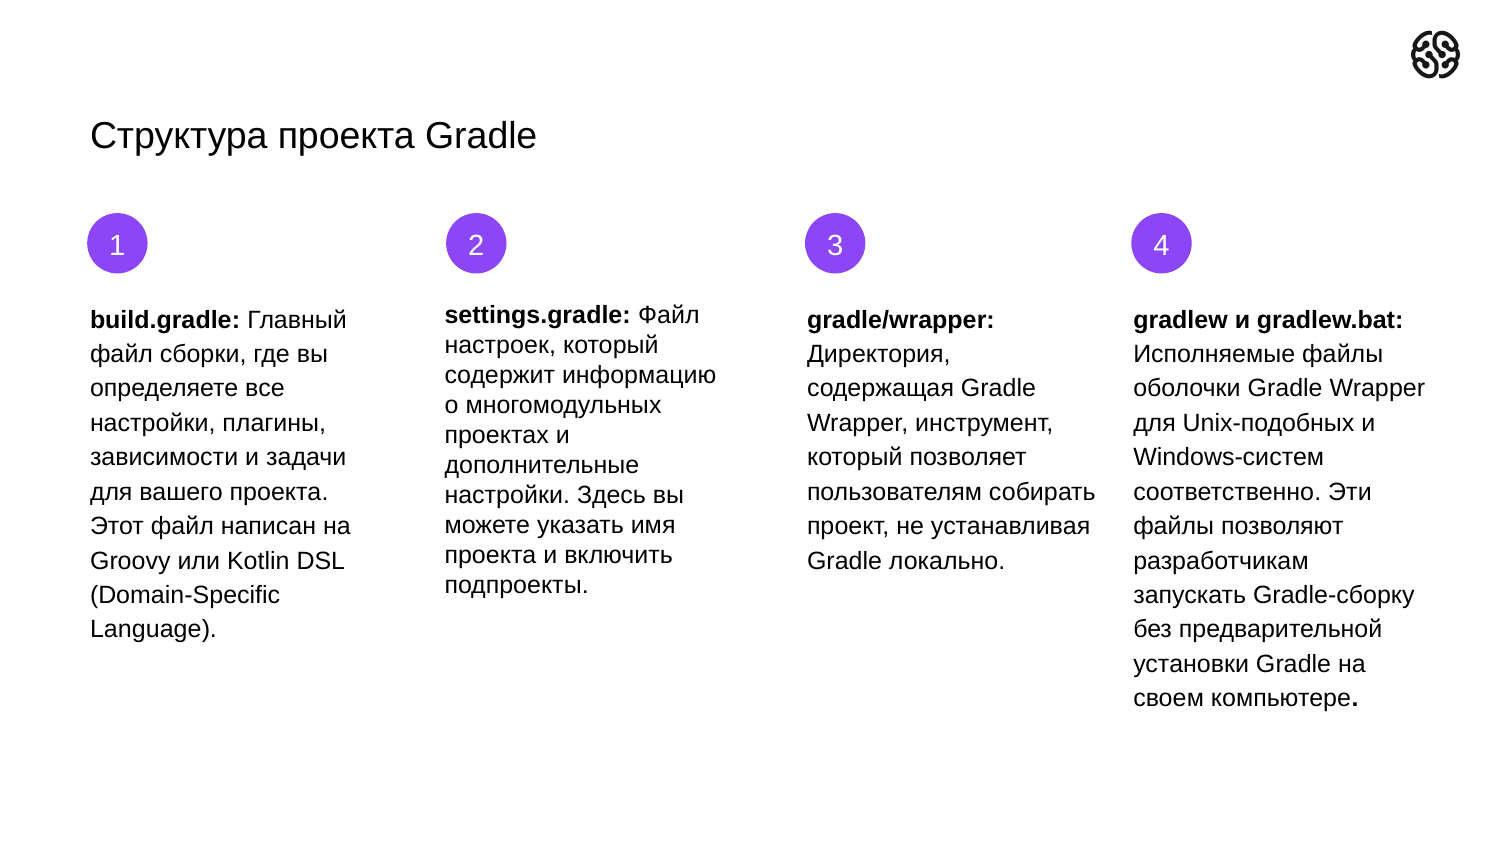

# Структура проекта Gradle
1
2
3
4
build.gradle: Главный файл сборки, где вы определяете все настройки, плагины, зависимости и задачи для вашего проекта. Этот файл написан на Groovy или Kotlin DSL (Domain-Specific Language).
settings.gradle: Файл настроек, который содержит информацию о многомодульных проектах и дополнительные настройки. Здесь вы можете указать имя проекта и включить подпроекты.
gradle/wrapper: Директория, содержащая Gradle Wrapper, инструмент, который позволяет пользователям собирать проект, не устанавливая Gradle локально.
gradlew и gradlew.bat: Исполняемые файлы оболочки Gradle Wrapper для Unix-подобных и Windows-систем соответственно. Эти файлы позволяют разработчикам запускать Gradle-сборку без предварительной установки Gradle на своем компьютере.